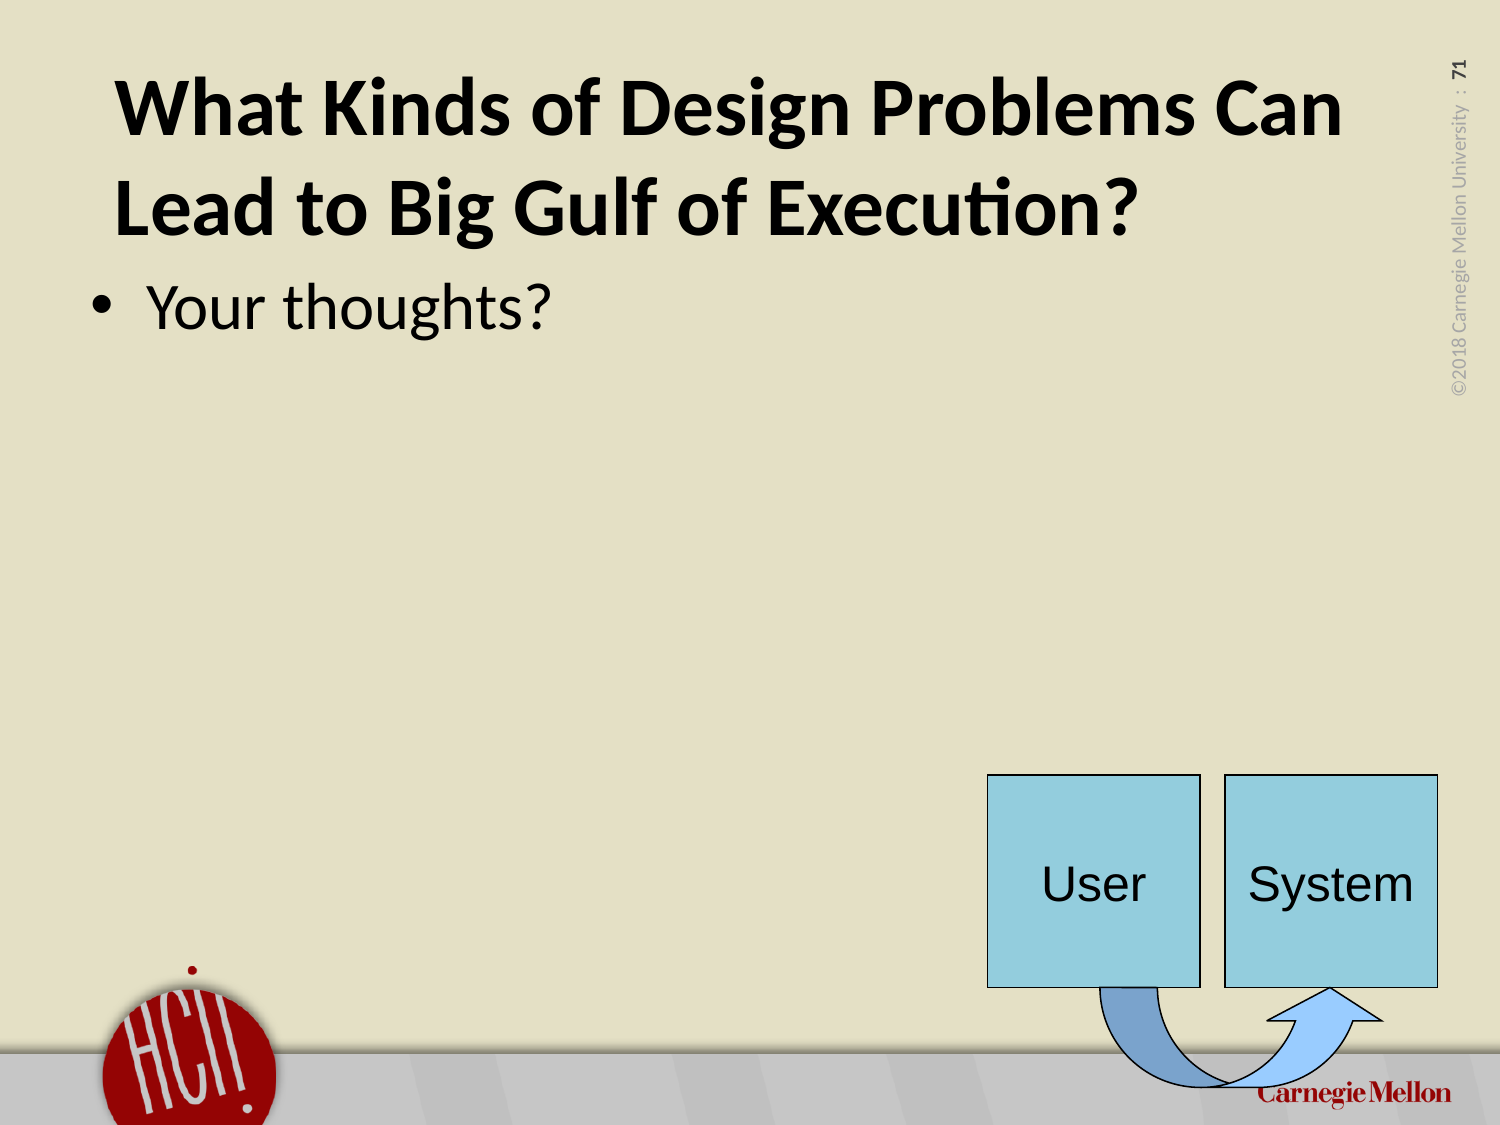

# What Kinds of Design Problems Can Lead to Big Gulf of Execution?
Your thoughts?
User
System